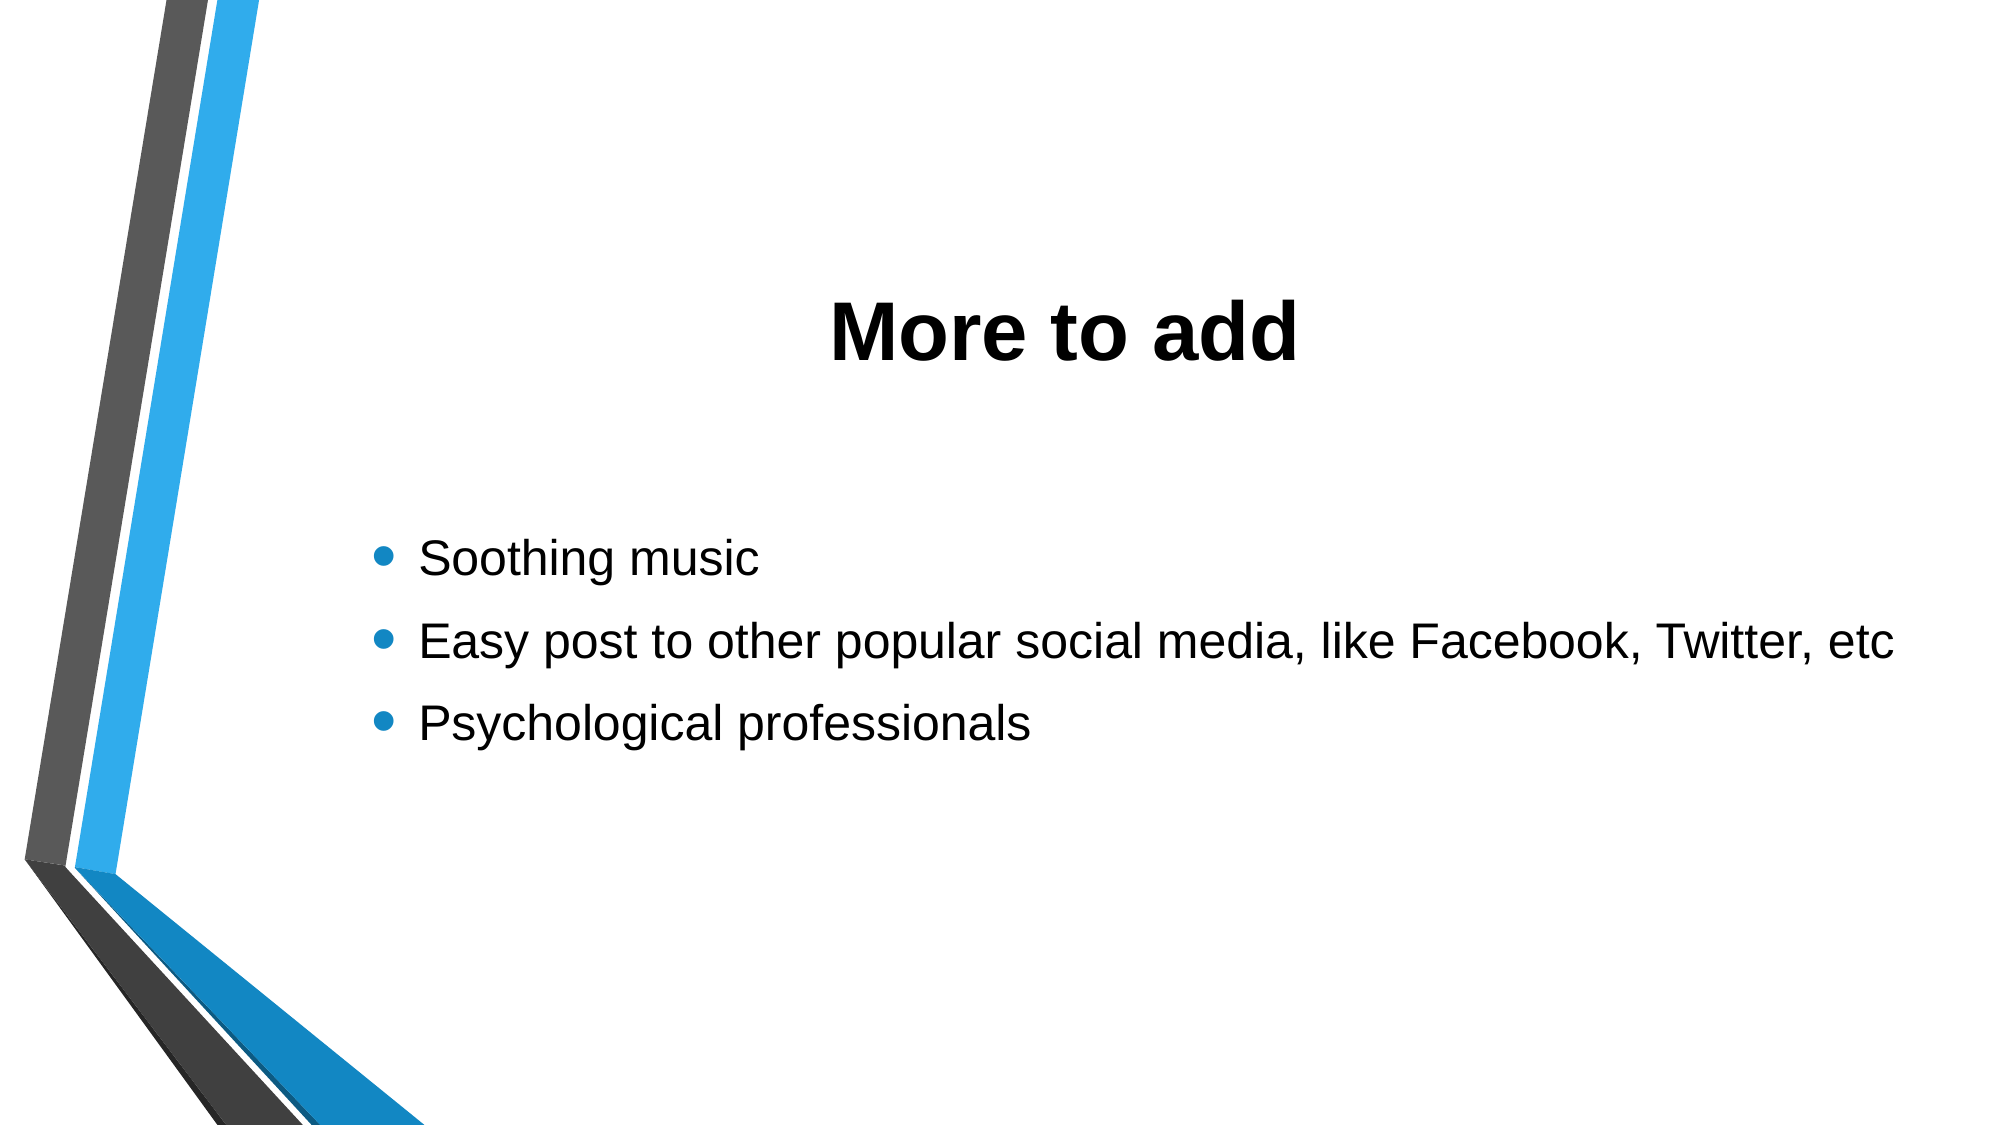

# More to add
Soothing music
Easy post to other popular social media, like Facebook, Twitter, etc
Psychological professionals